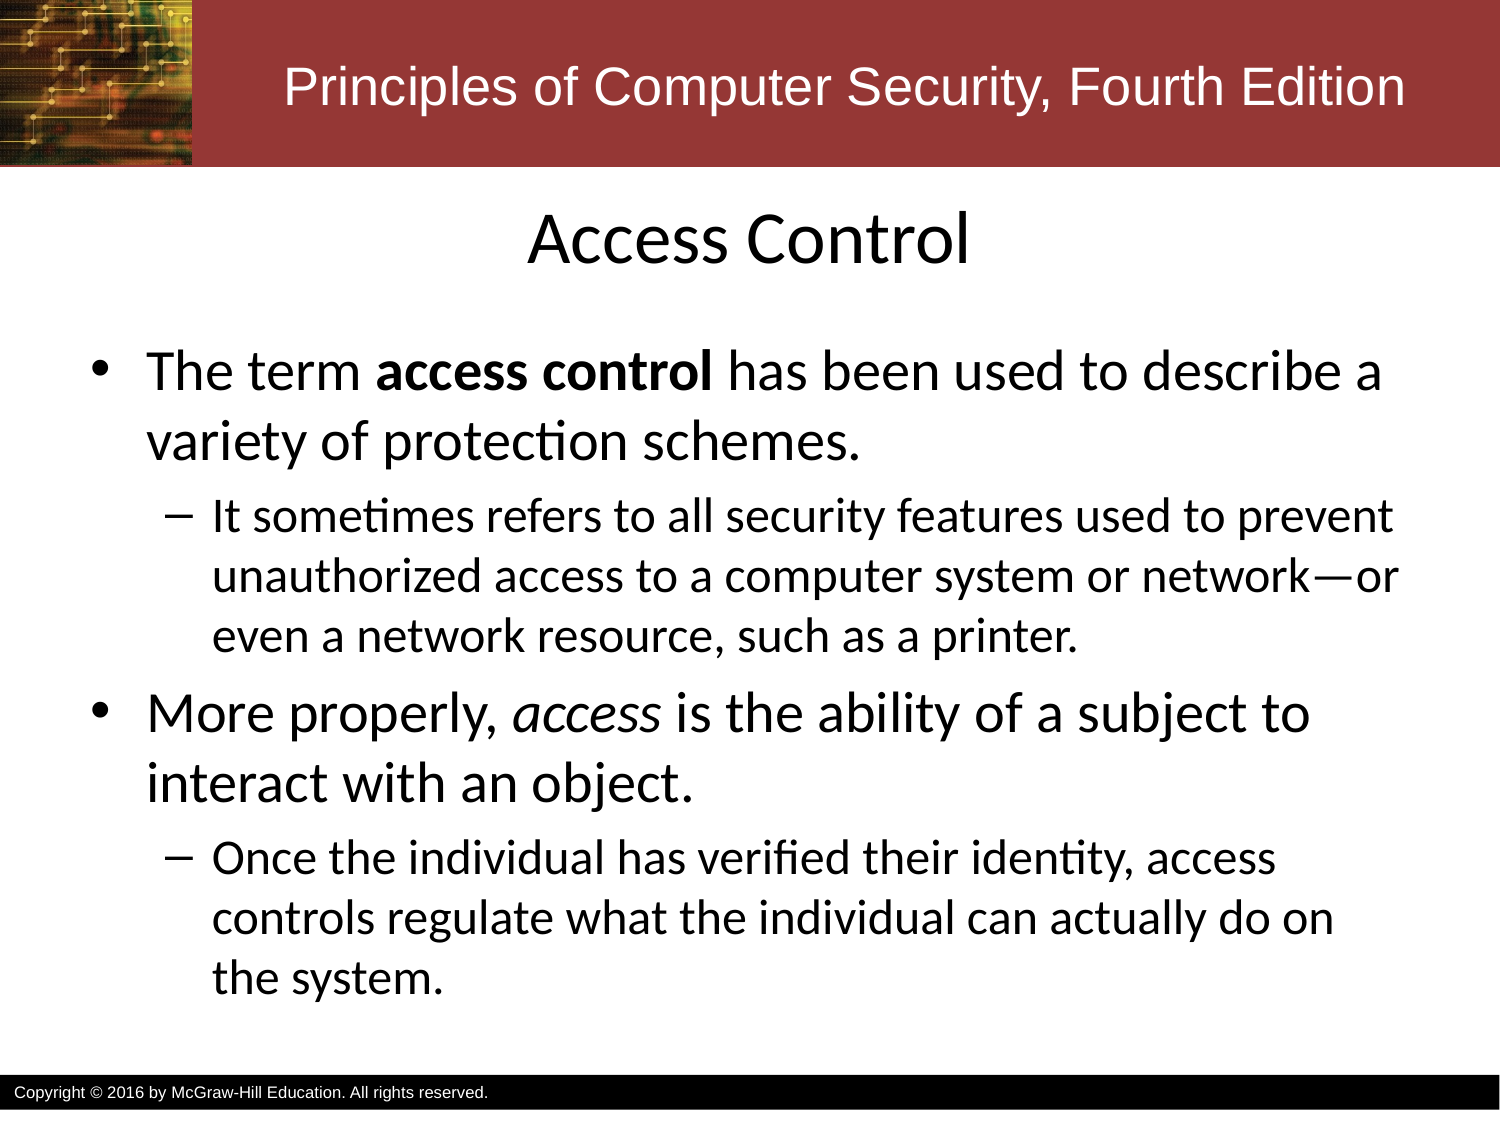

# Access Control
The term access control has been used to describe a variety of protection schemes.
It sometimes refers to all security features used to prevent unauthorized access to a computer system or network—or even a network resource, such as a printer.
More properly, access is the ability of a subject to interact with an object.
Once the individual has verified their identity, access controls regulate what the individual can actually do on the system.